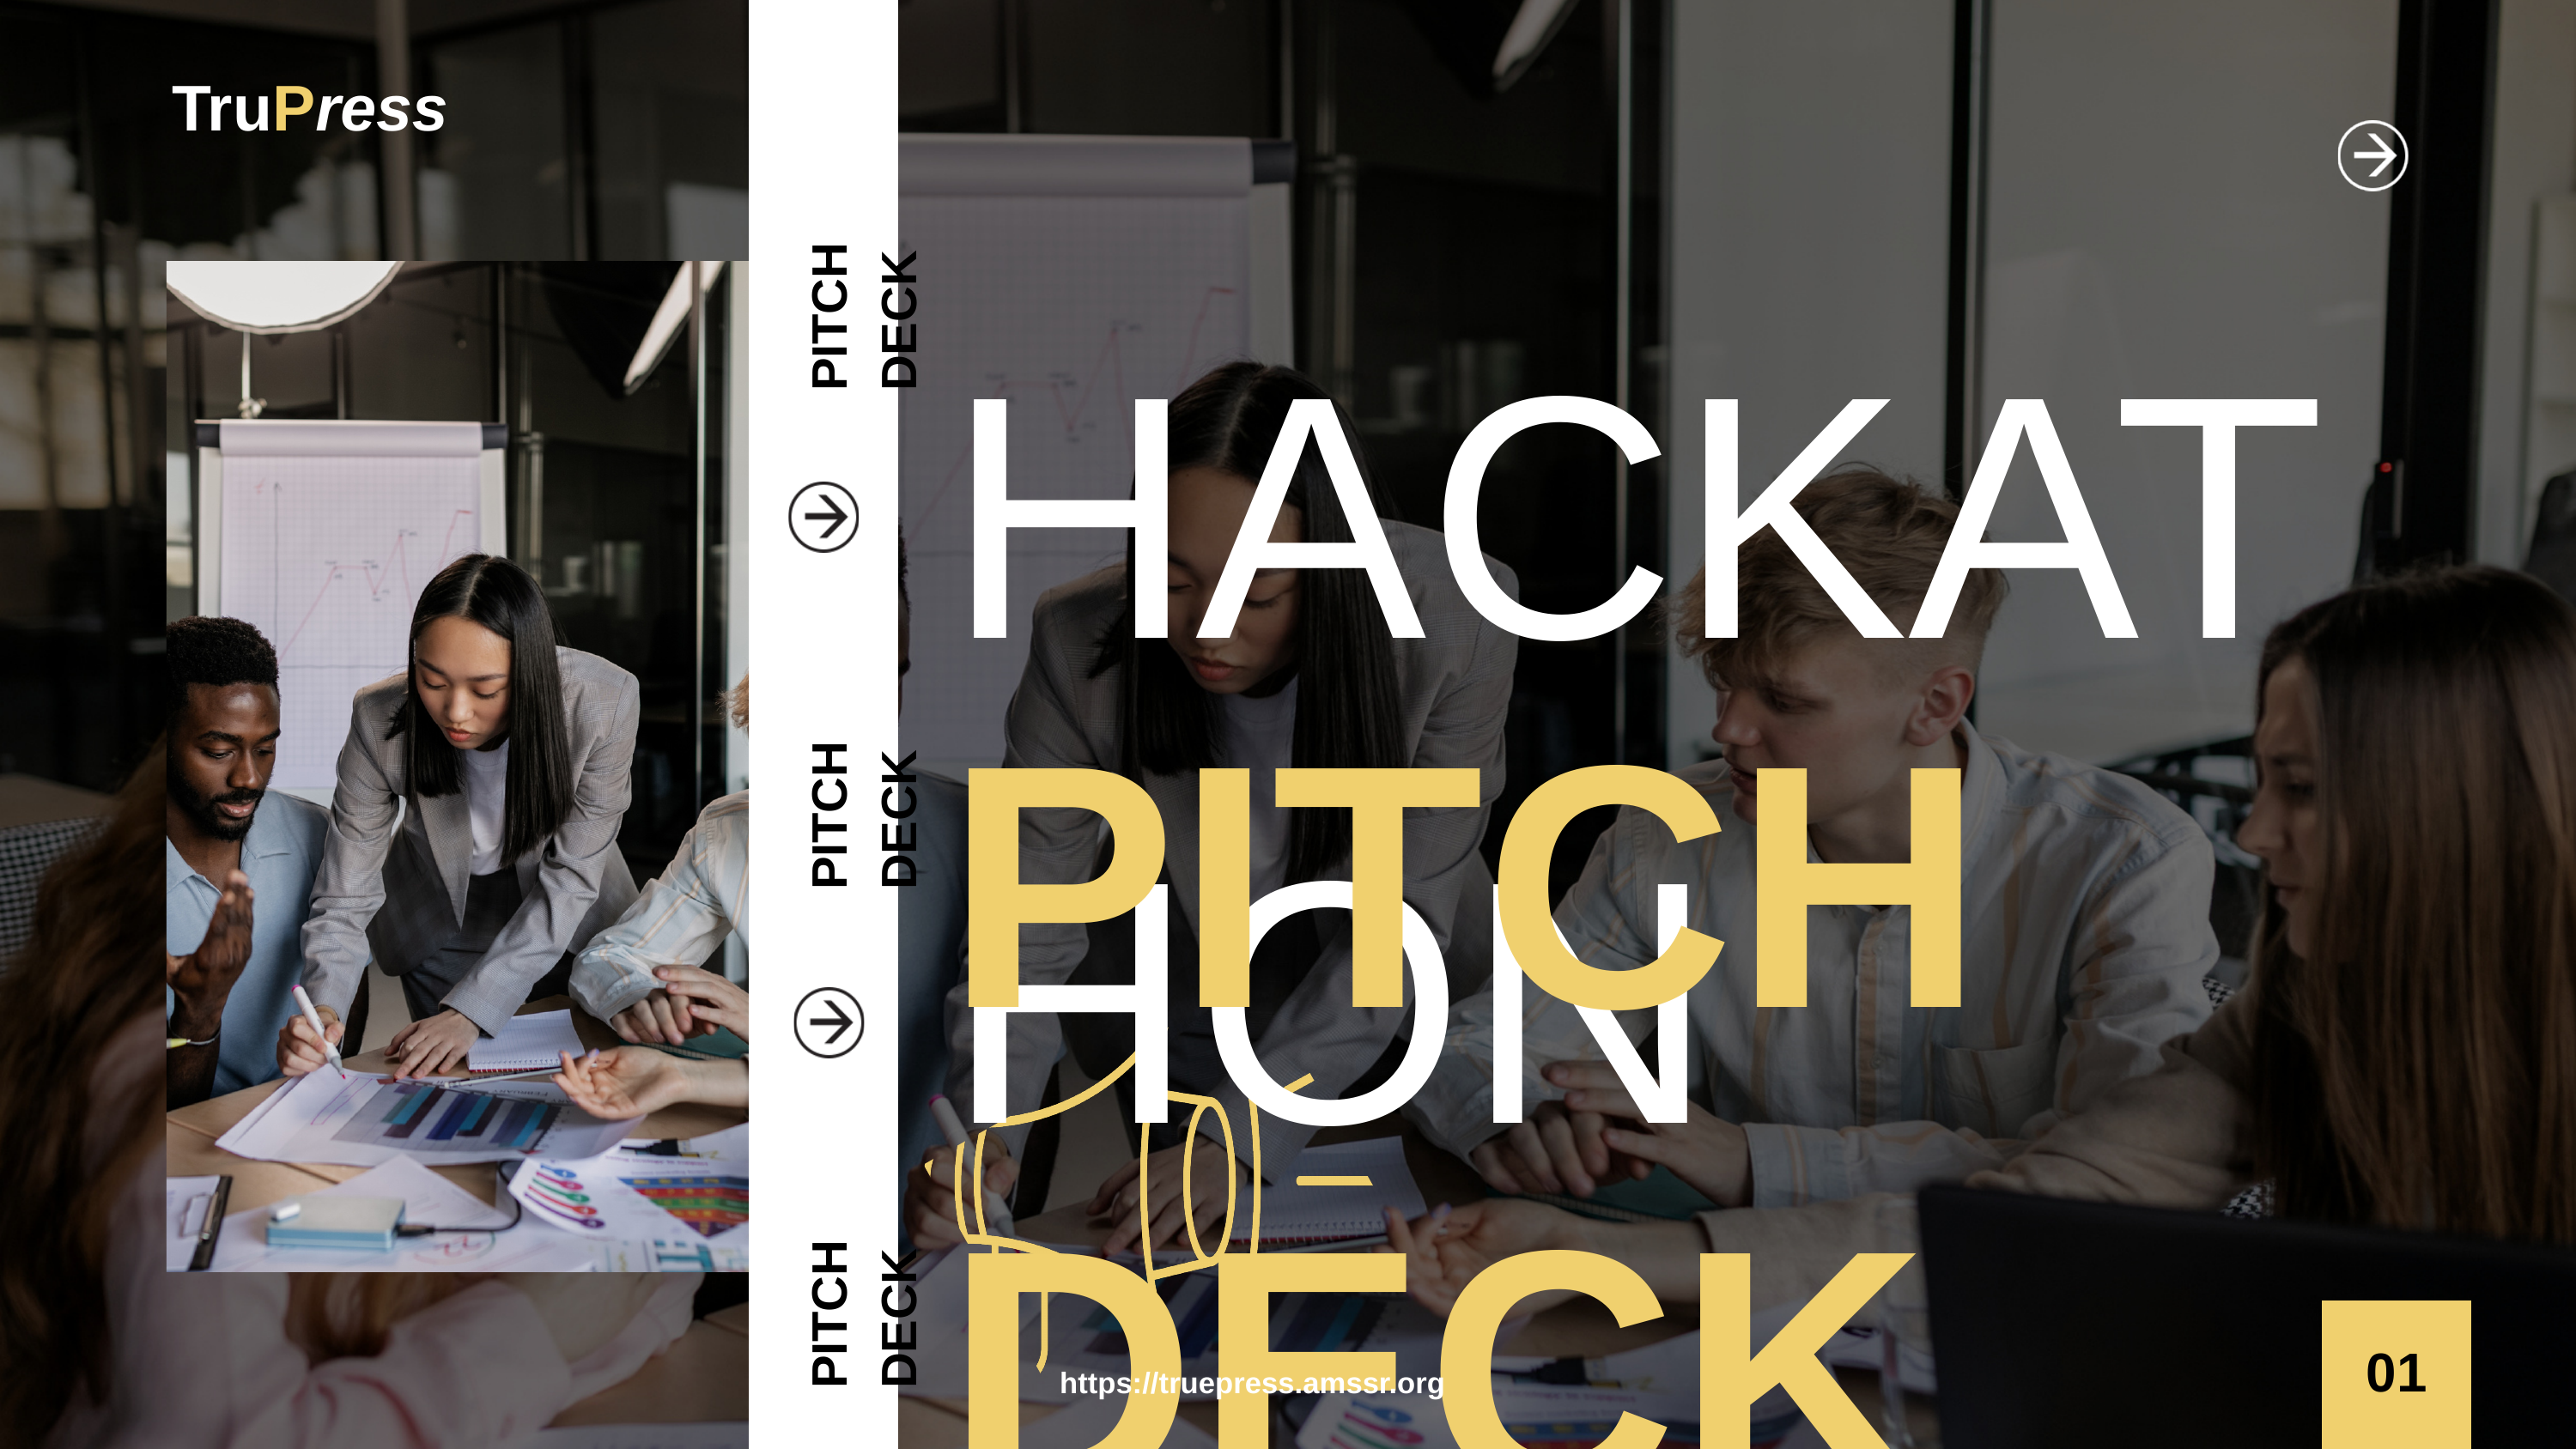

TruPress

HACKATHON
PITCH DECK

PITCH DECK
PITCH DECK

PITCH DECK

01

https://truepress.amssr.org